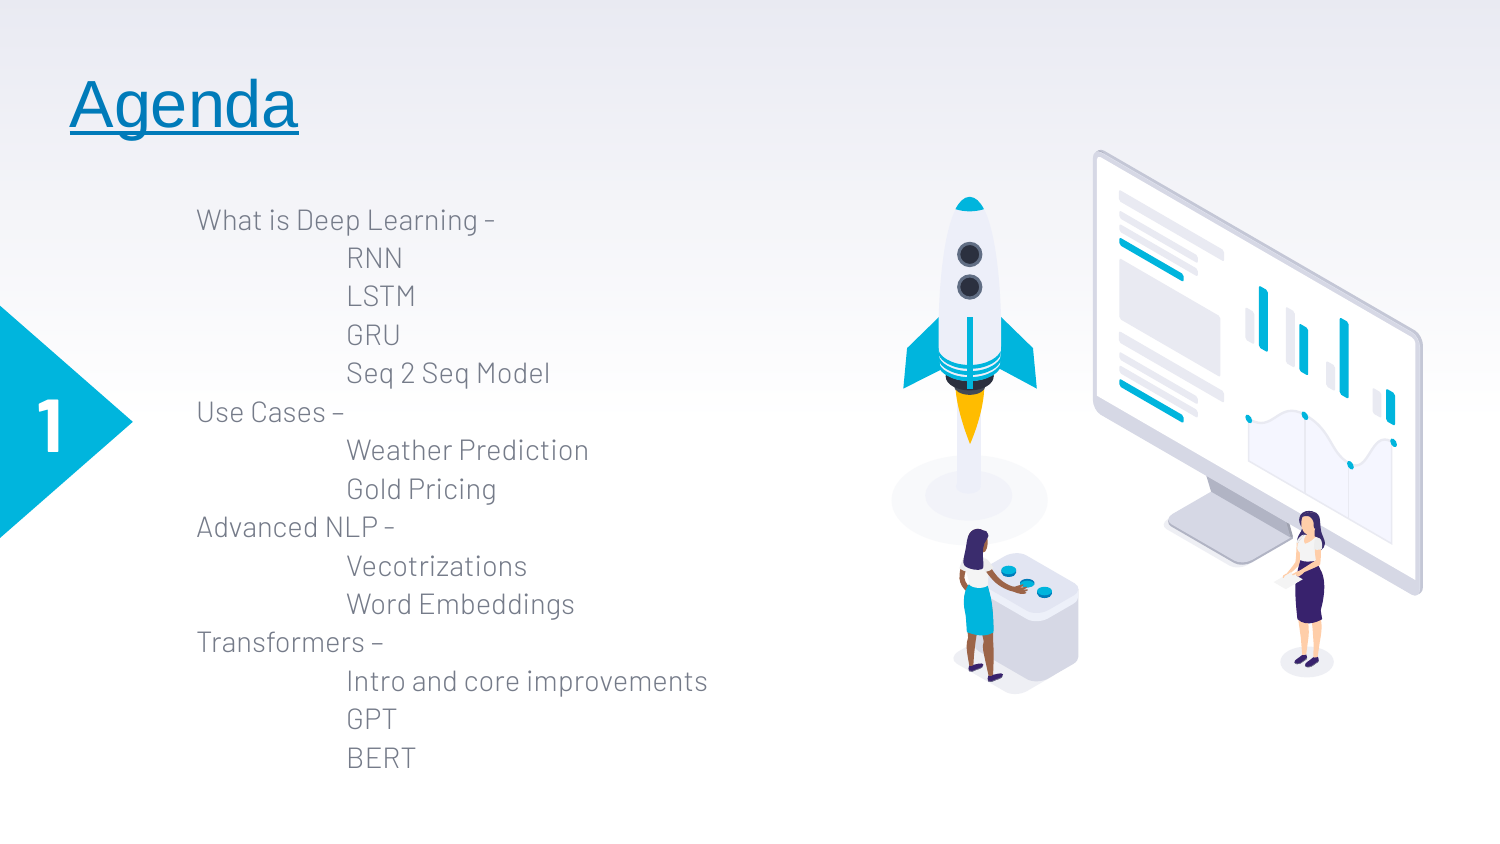

# Agenda

What is Deep Learning -
	RNN
	LSTM
	GRU
	Seq 2 Seq Model
Use Cases –
	Weather Prediction
	Gold Pricing
Advanced NLP -
	Vecotrizations
	Word Embeddings
Transformers –
	Intro and core improvements
	GPT
	BERT

1